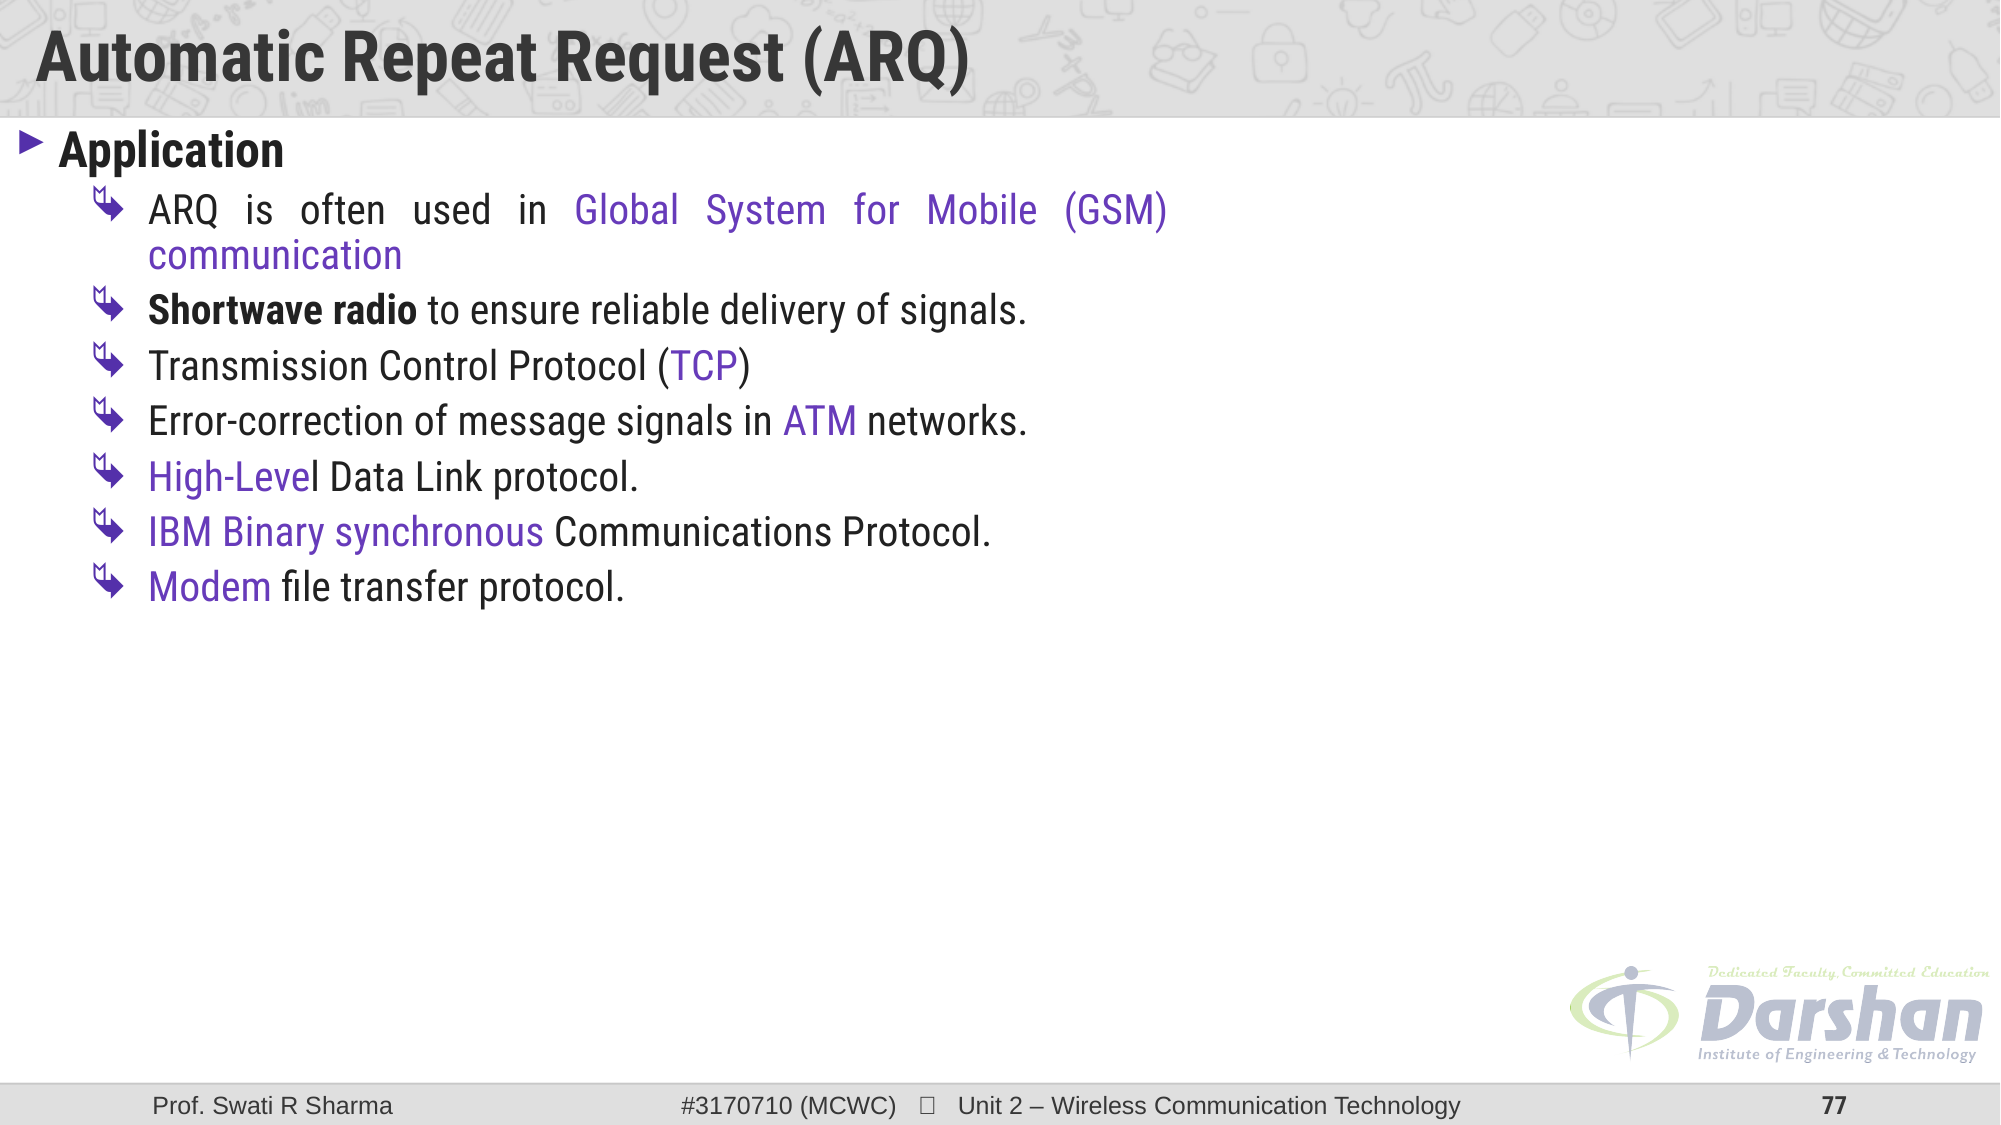

# Automatic Repeat Request (ARQ)
Application
ARQ is often used in Global System for Mobile (GSM) communication
Shortwave radio to ensure reliable delivery of signals.
Transmission Control Protocol (TCP)
Error-correction of message signals in ATM networks.
High-Level Data Link protocol.
IBM Binary synchronous Communications Protocol.
Modem file transfer protocol.